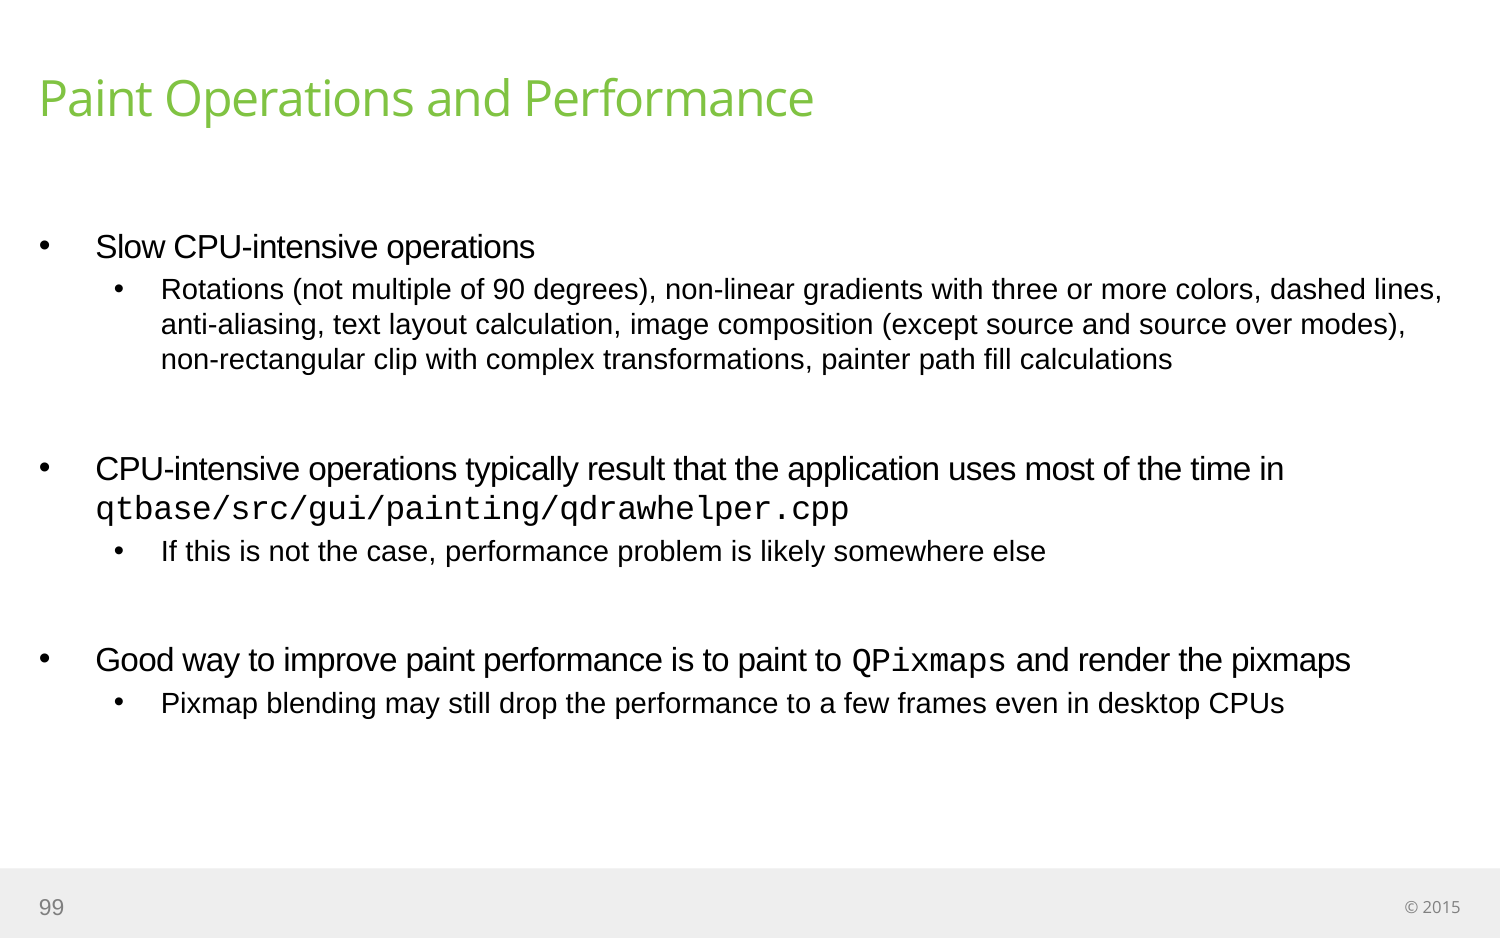

# Paint Operations and Performance
Slow CPU-intensive operations
Rotations (not multiple of 90 degrees), non-linear gradients with three or more colors, dashed lines, anti-aliasing, text layout calculation, image composition (except source and source over modes), non-rectangular clip with complex transformations, painter path fill calculations

CPU-intensive operations typically result that the application uses most of the time in qtbase/src/gui/painting/qdrawhelper.cpp
If this is not the case, performance problem is likely somewhere else

Good way to improve paint performance is to paint to QPixmaps and render the pixmaps
Pixmap blending may still drop the performance to a few frames even in desktop CPUs

99
© 2015